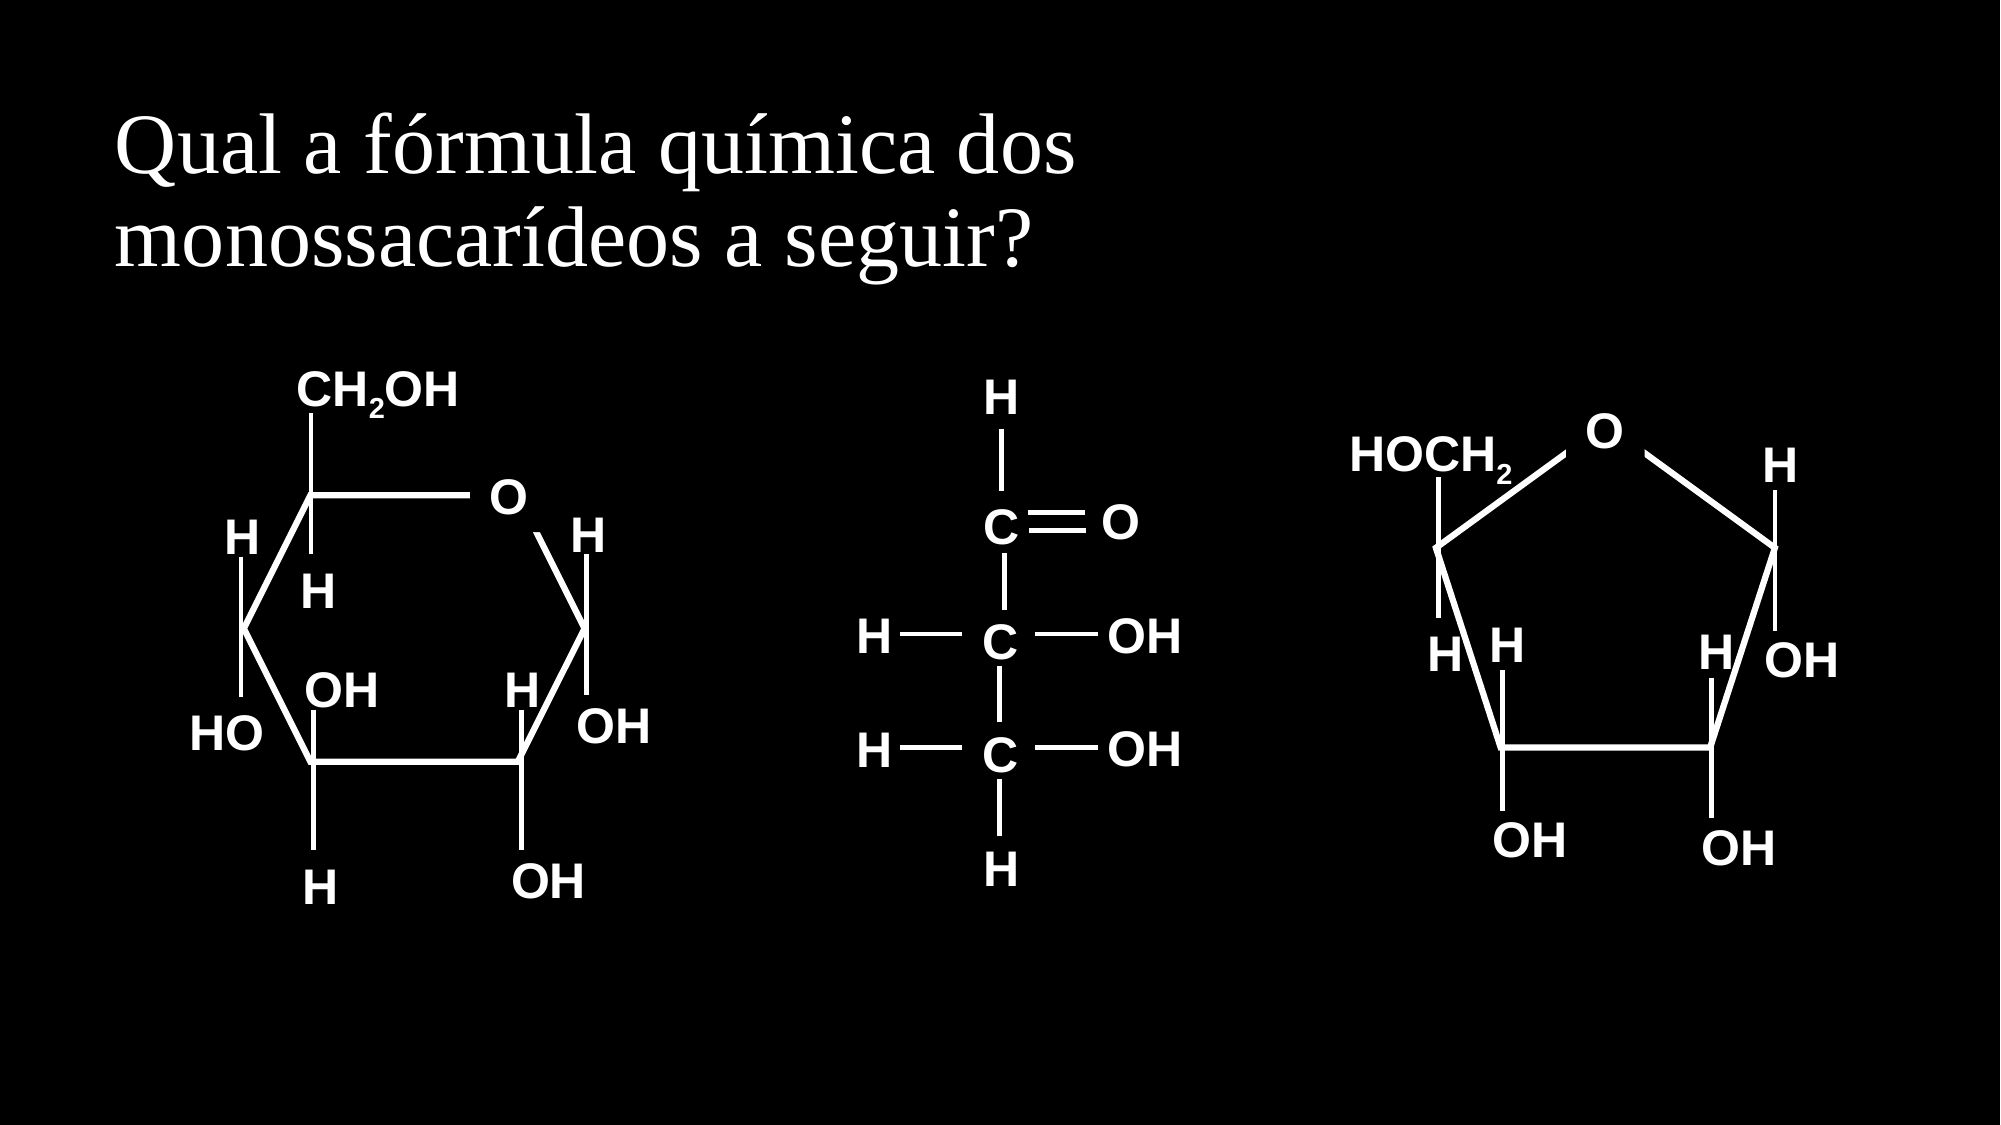

# Qual a fórmula química dos monossacarídeos a seguir?
CH2OH
H
O
HOCH2

H
O
O
C

H
H
H
OH
H
C
H
H
H
OH
H
OH
OH
HO
OH
H
C
OH
OH
H
OH
H